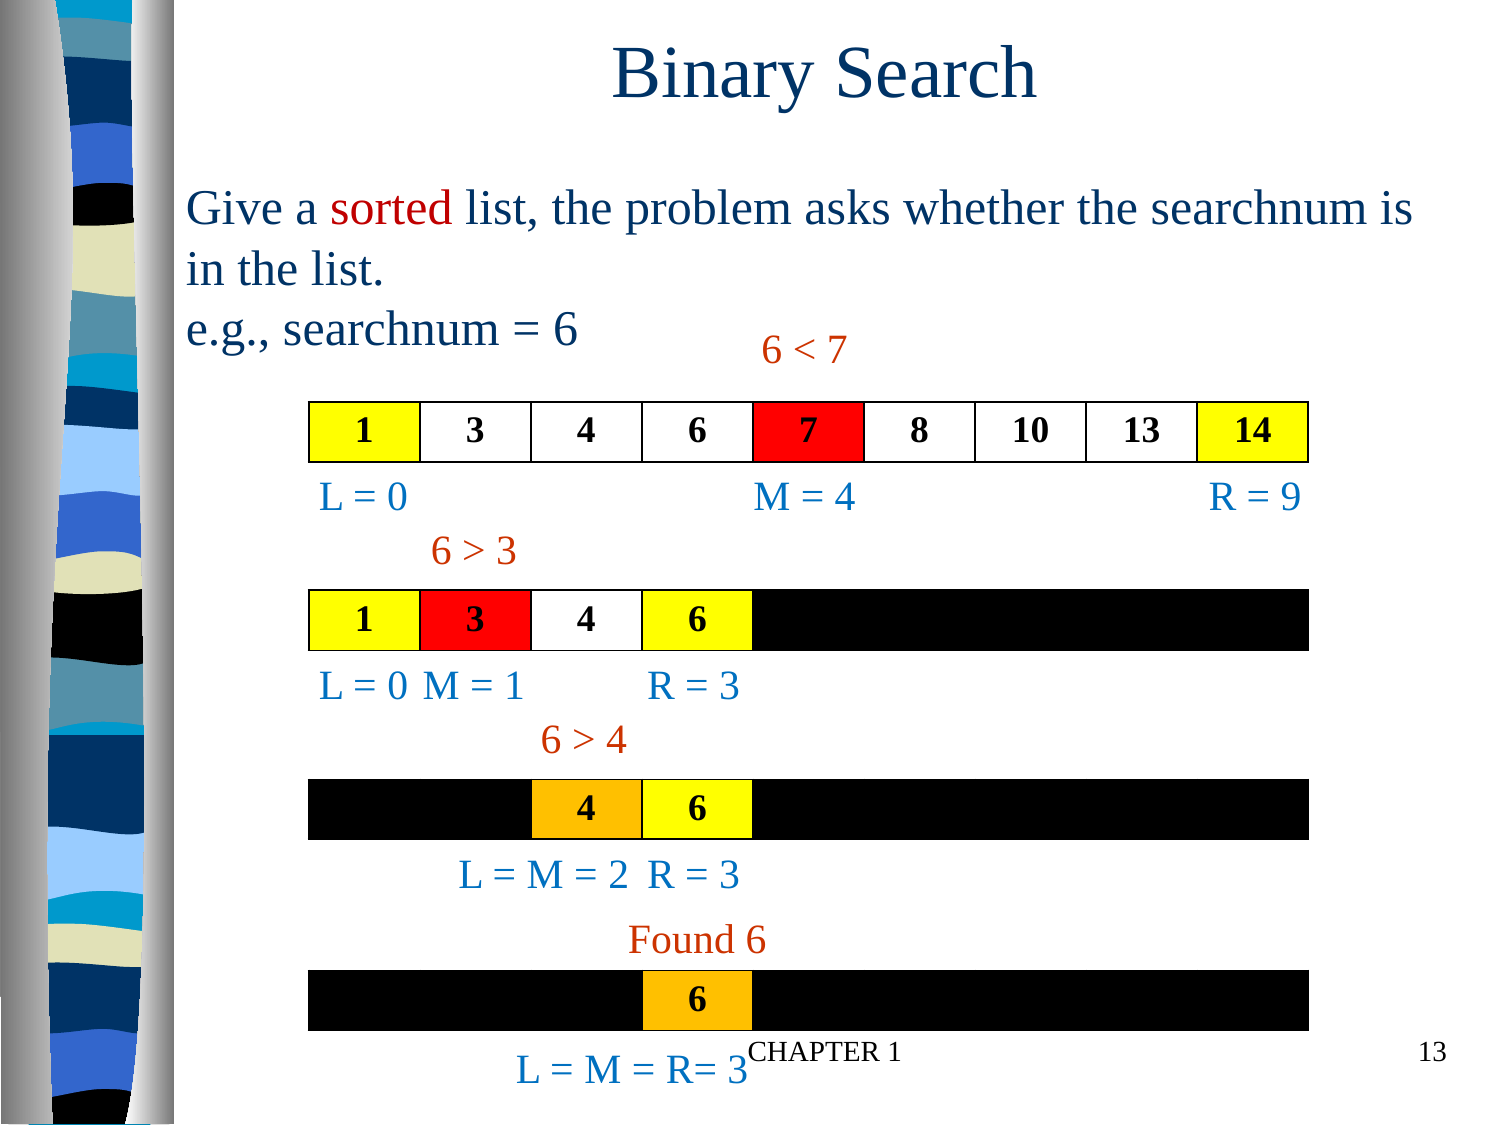

Binary Search
Give a sorted list, the problem asks whether the searchnum is in the list.
e.g., searchnum = 6

6 < 7
L = 0
M = 4
R = 9
| 1 | 3 | 4 | 6 | 7 | 8 | 10 | 13 | 14 |
| --- | --- | --- | --- | --- | --- | --- | --- | --- |
6 > 3
L = 0
M = 1
R = 3
| 1 | 3 | 4 | 6 | 7 | 8 | 10 | 13 | 14 |
| --- | --- | --- | --- | --- | --- | --- | --- | --- |
6 > 4
L = M = 2
R = 3
| 1 | 3 | 4 | 6 | 7 | 8 | 10 | 13 | 14 |
| --- | --- | --- | --- | --- | --- | --- | --- | --- |
Found 6
L = M = R= 3
| 1 | 3 | 4 | 6 | 7 | 8 | 10 | 13 | 14 |
| --- | --- | --- | --- | --- | --- | --- | --- | --- |
CHAPTER 1
13